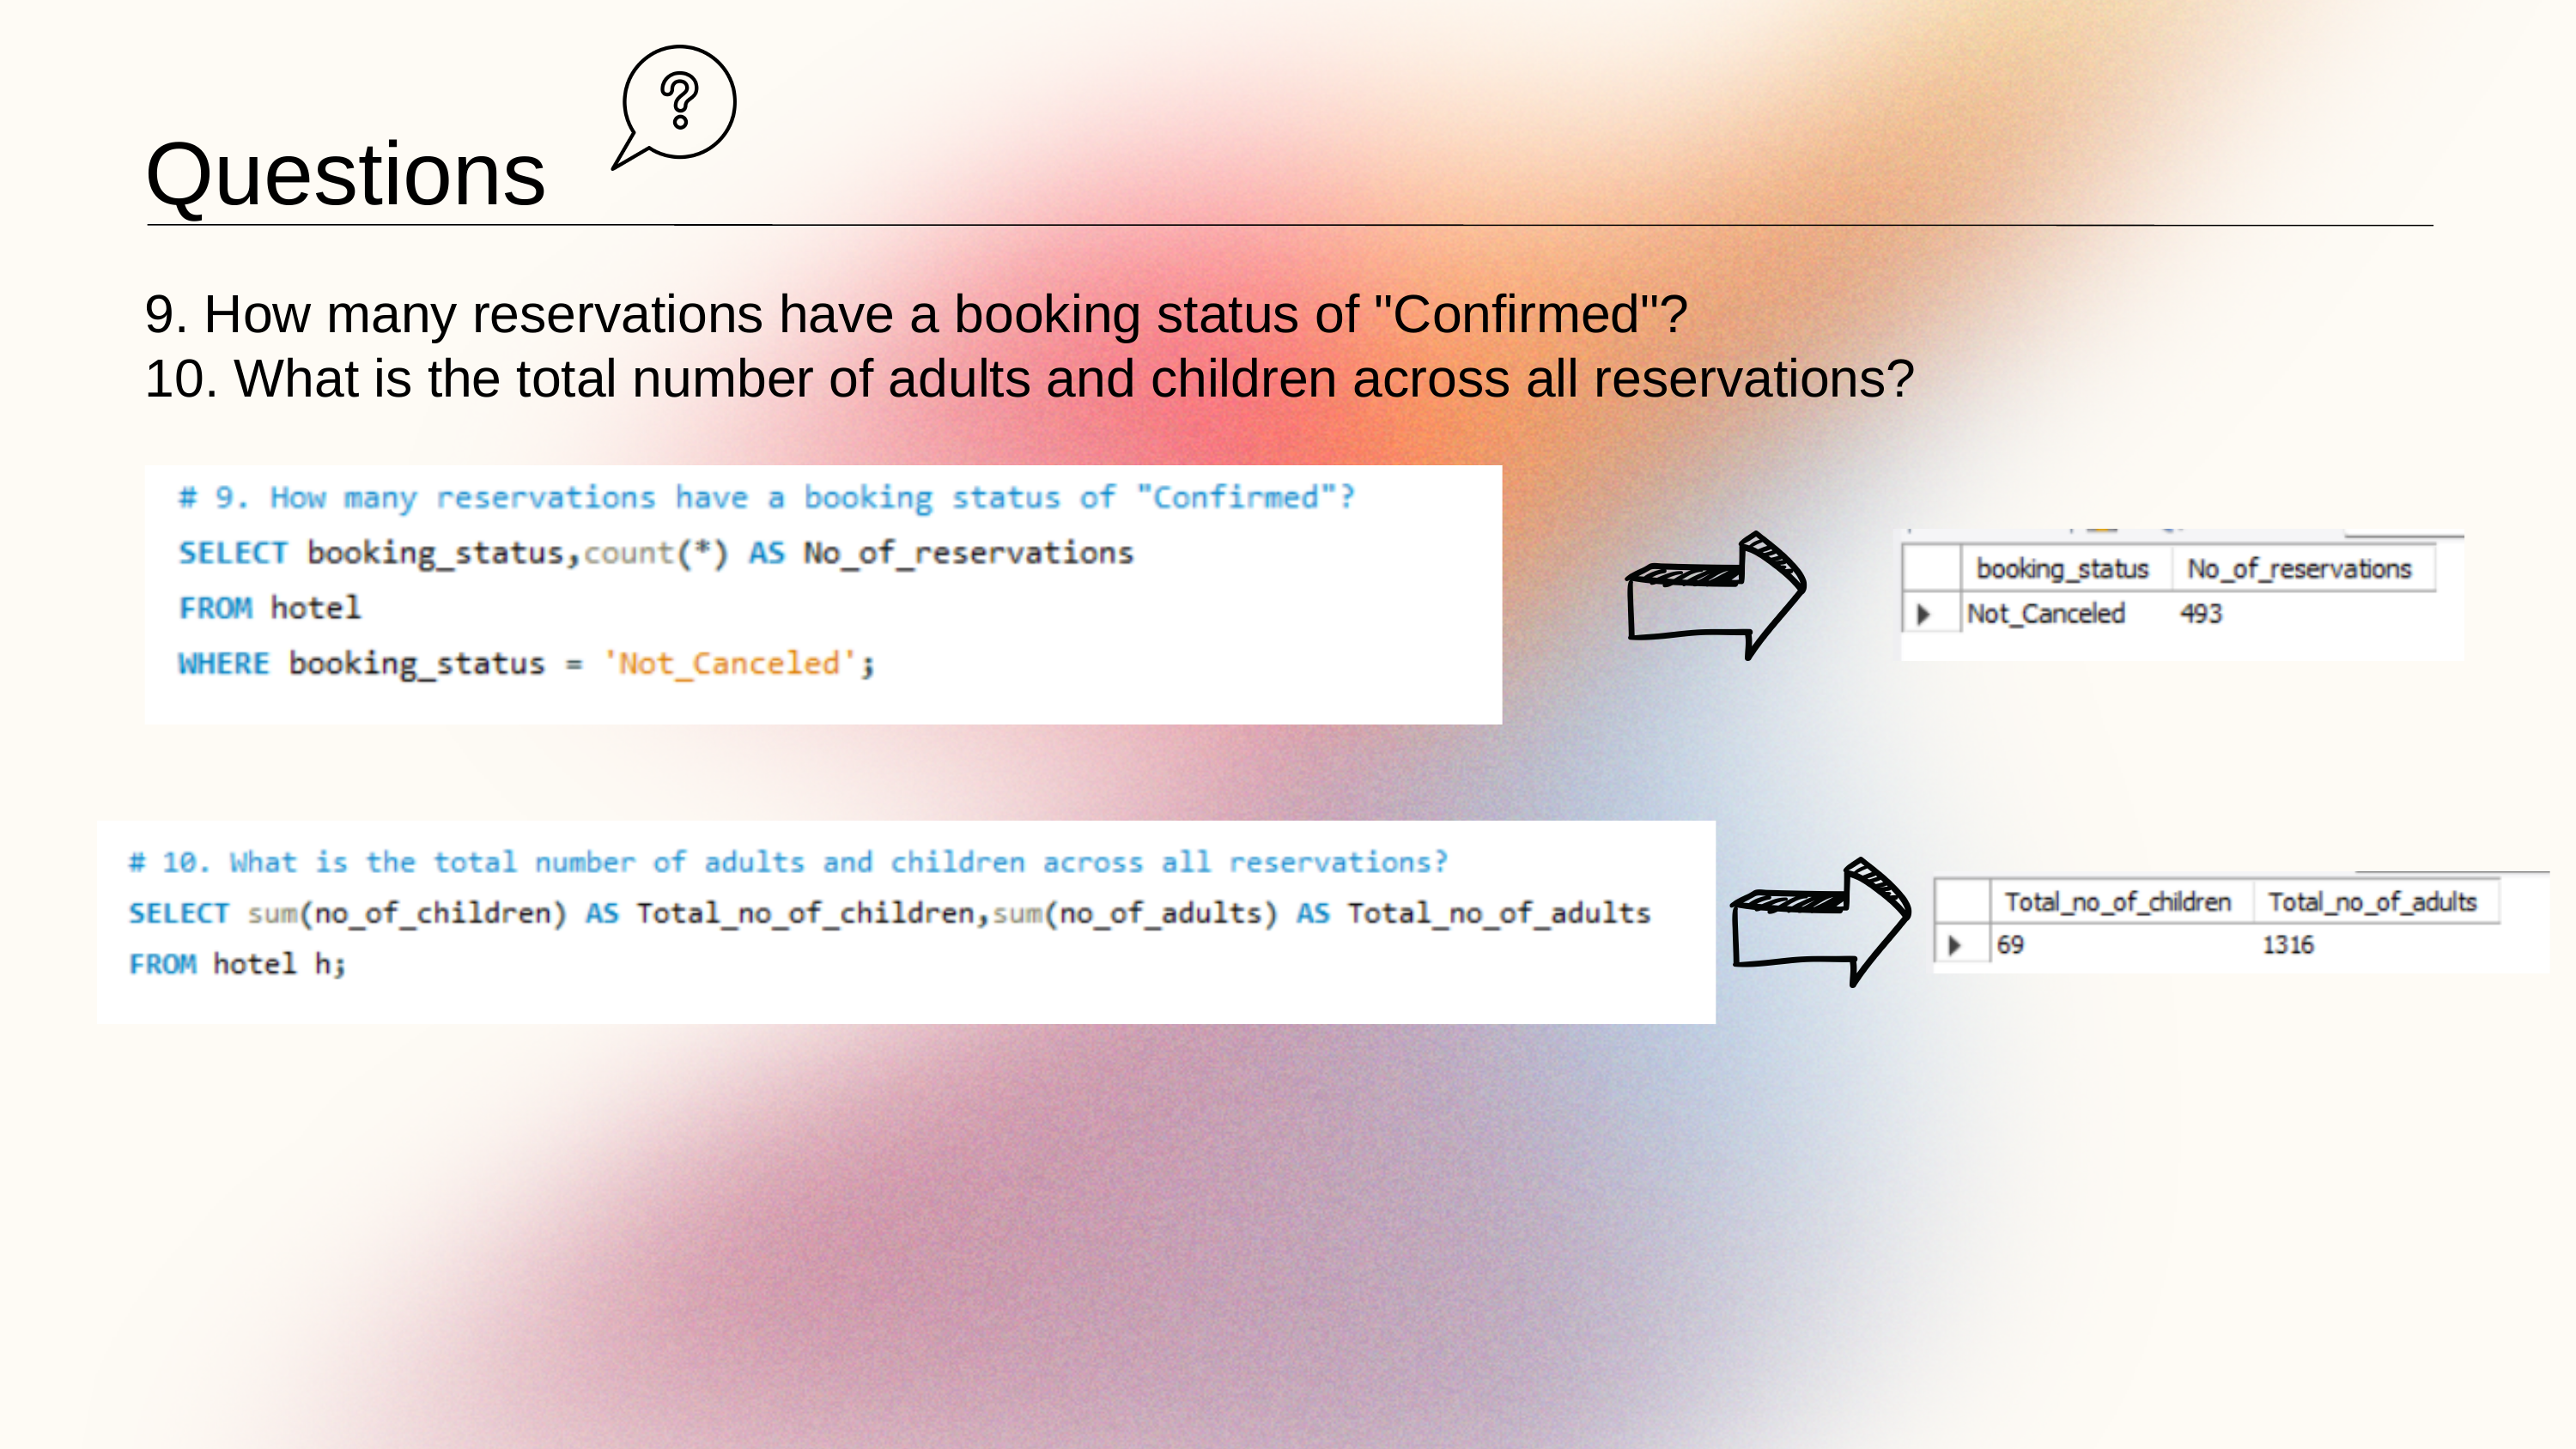

Questions

9. How many reservations have a booking status of "Confirmed"?
10. What is the total number of adults and children across all reservations?